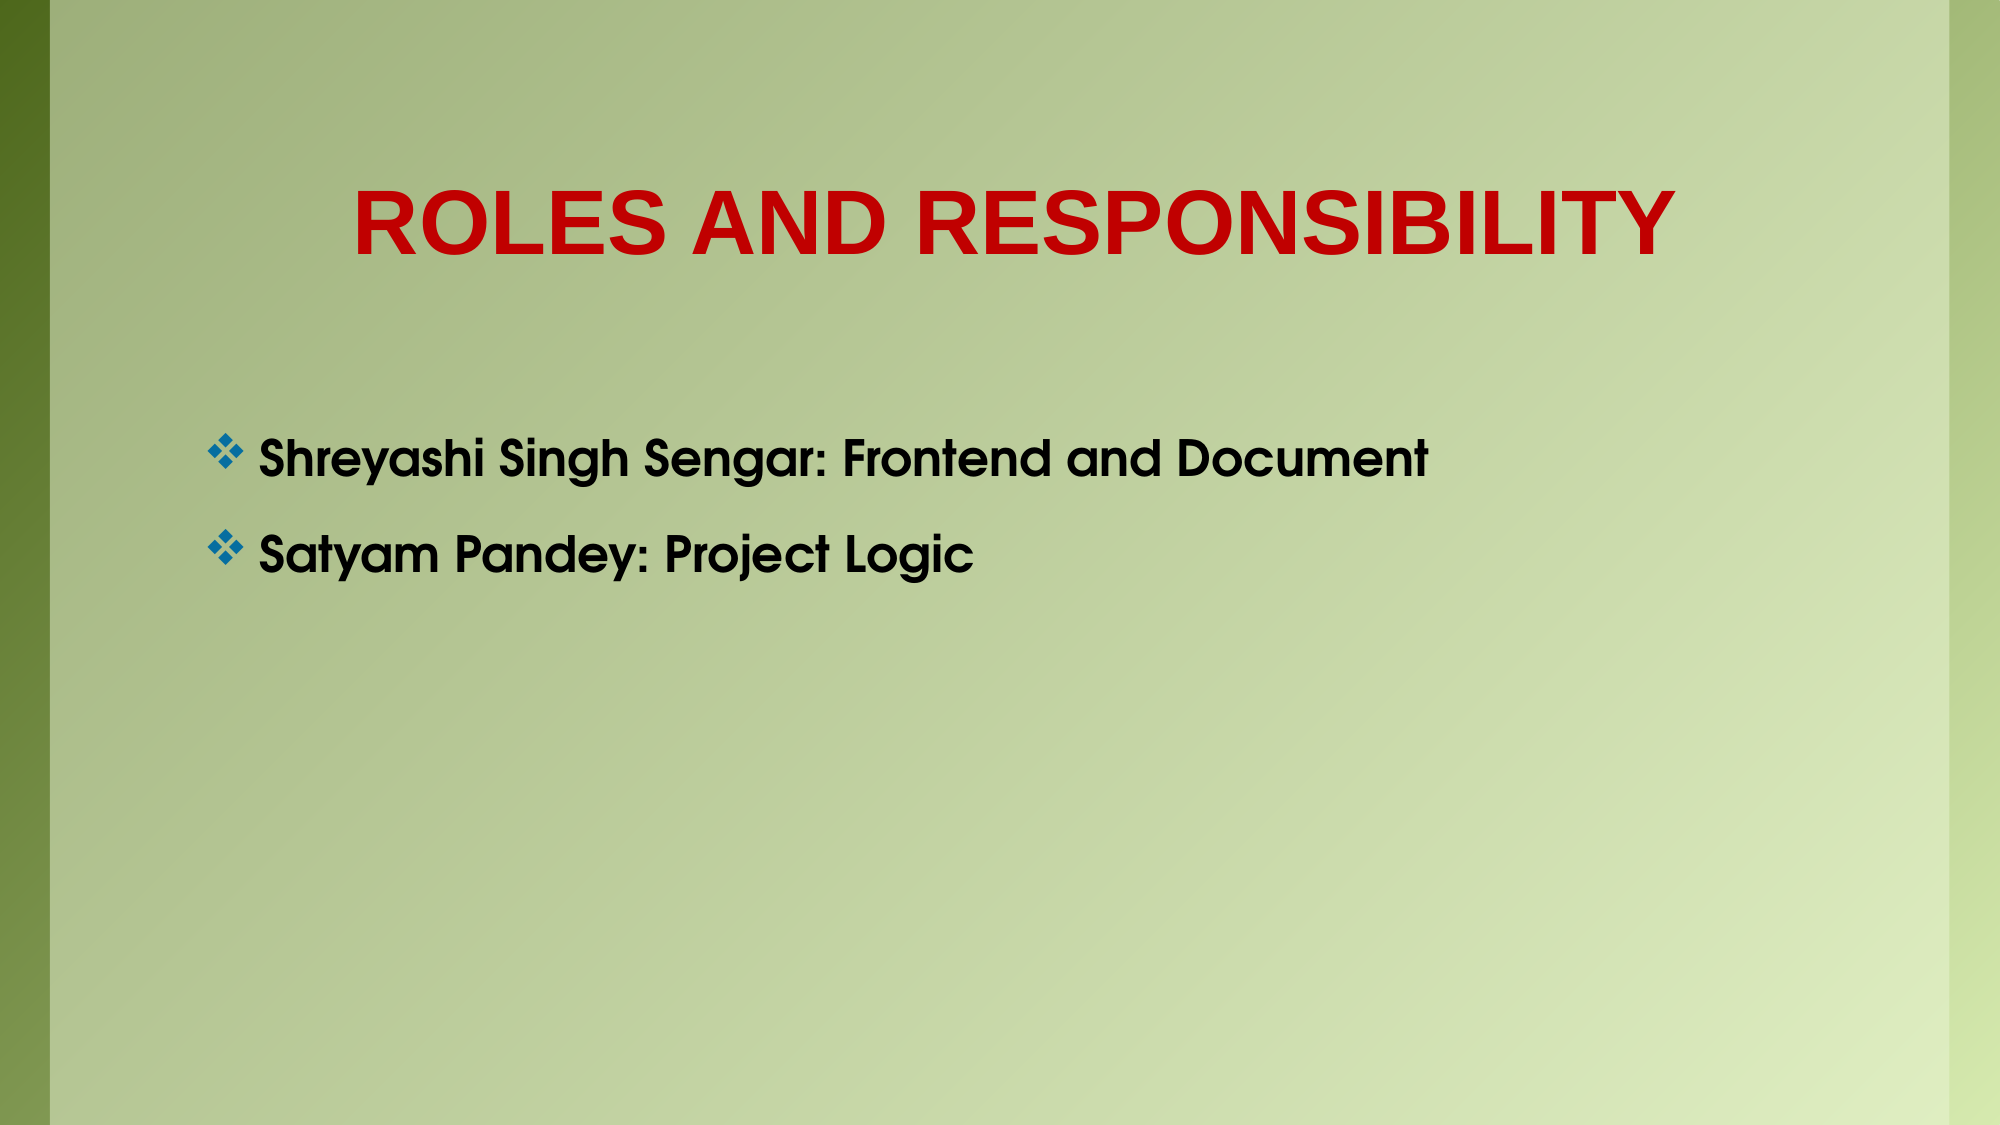

ROLES AND RESPONSIBILITY
Shreyashi Singh Sengar: Frontend and Document
Satyam Pandey: Project Logic